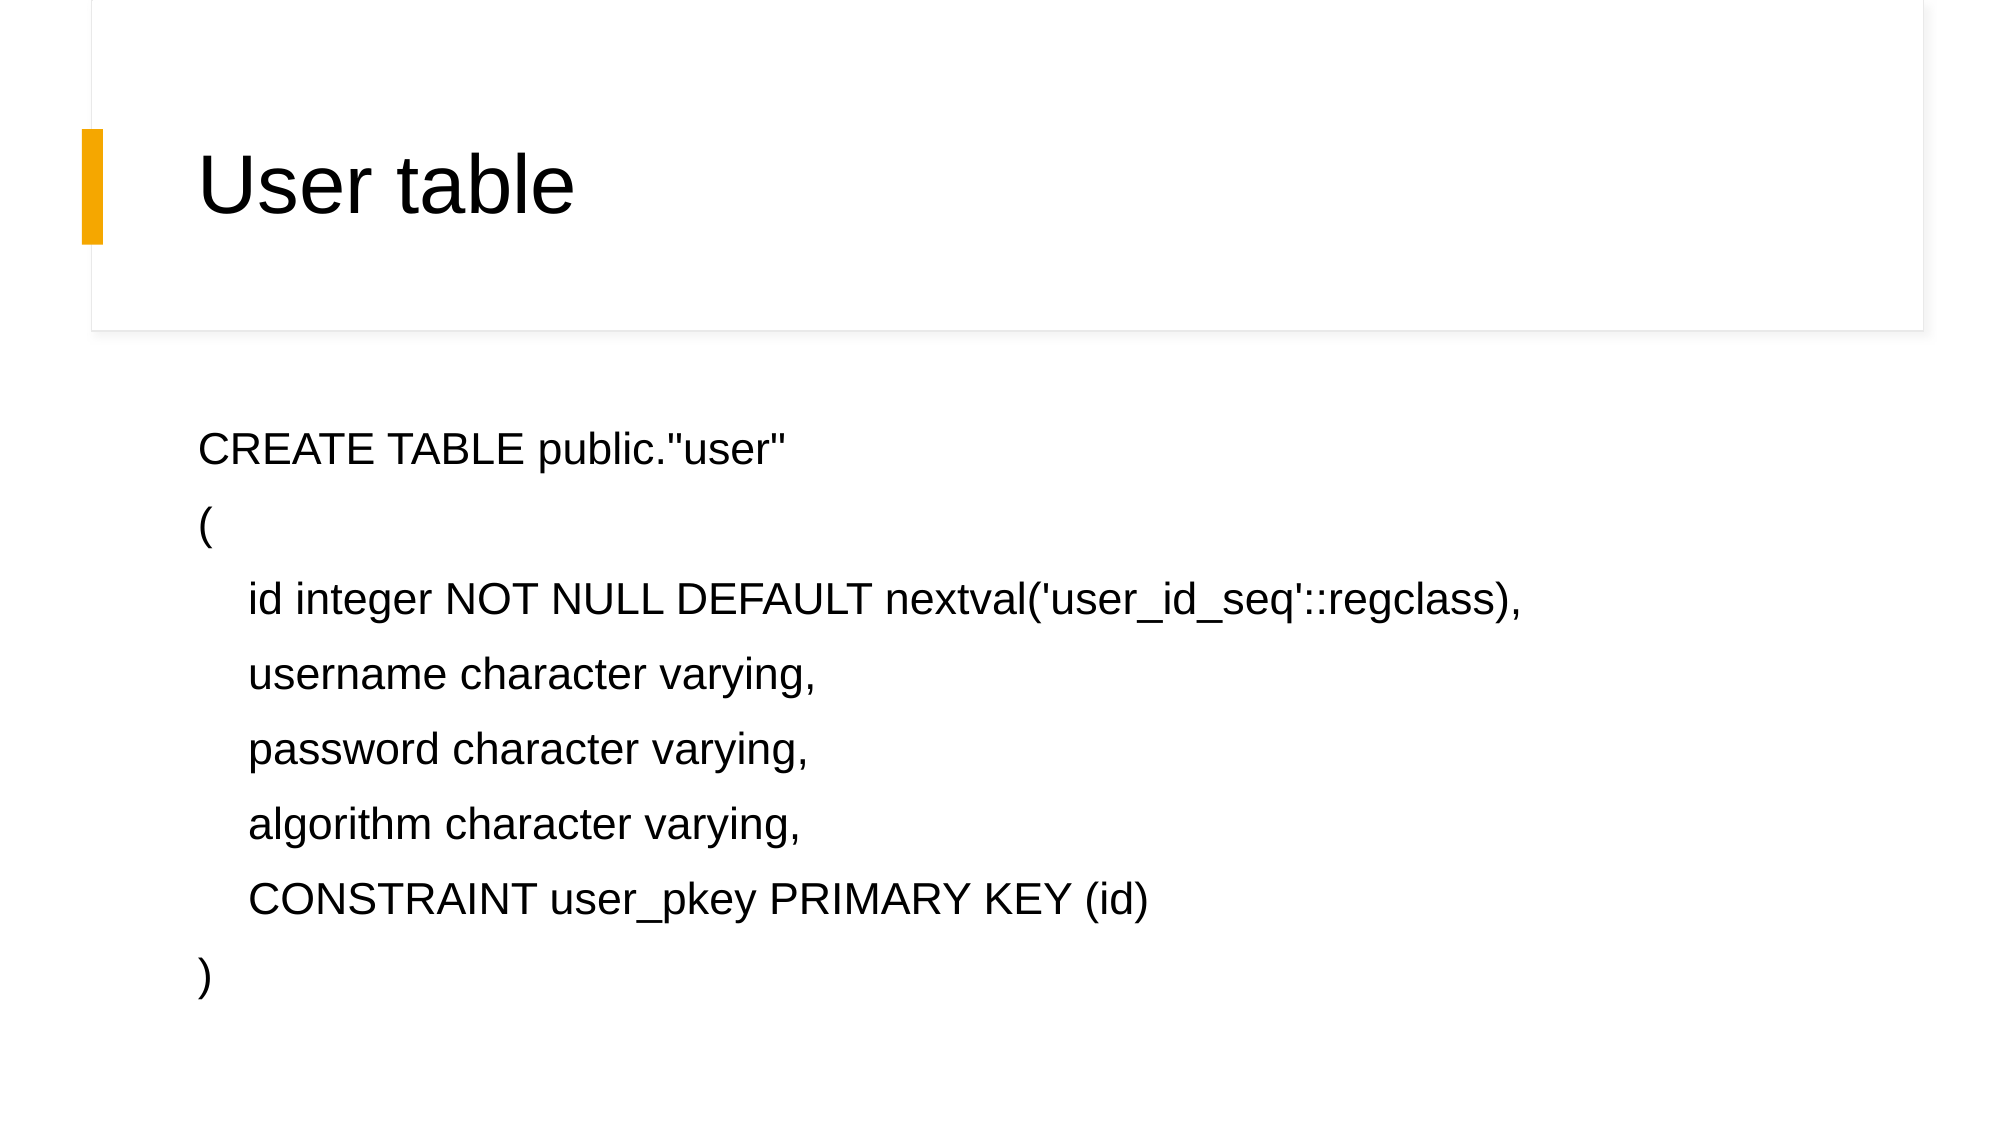

# User table
CREATE TABLE public."user"
(
    id integer NOT NULL DEFAULT nextval('user_id_seq'::regclass),
    username character varying,
    password character varying,
    algorithm character varying,
    CONSTRAINT user_pkey PRIMARY KEY (id)
)